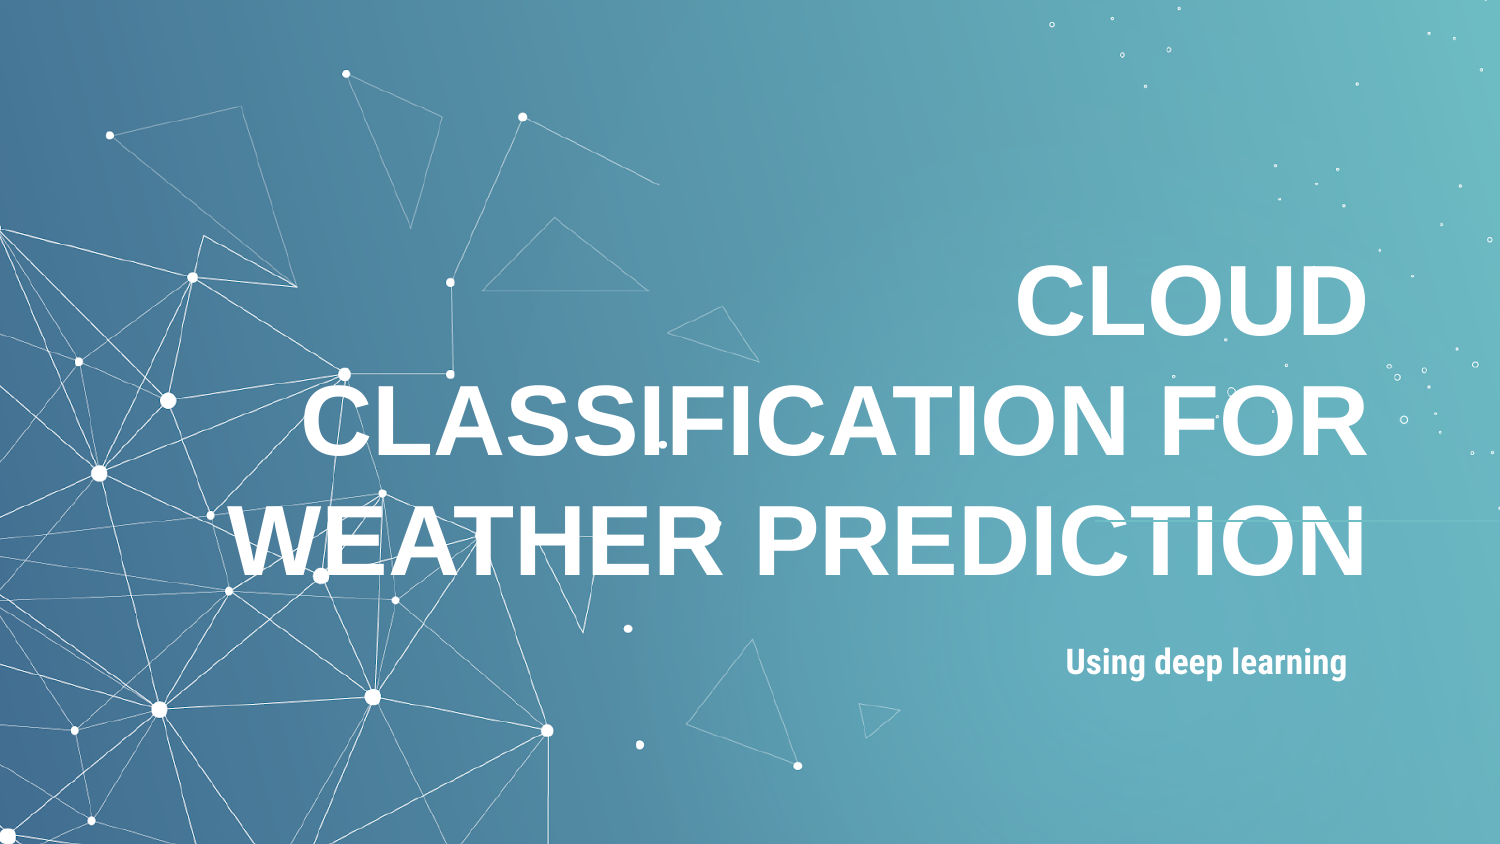

# CLOUD CLASSIFICATION FOR WEATHER PREDICTION
Using deep learning